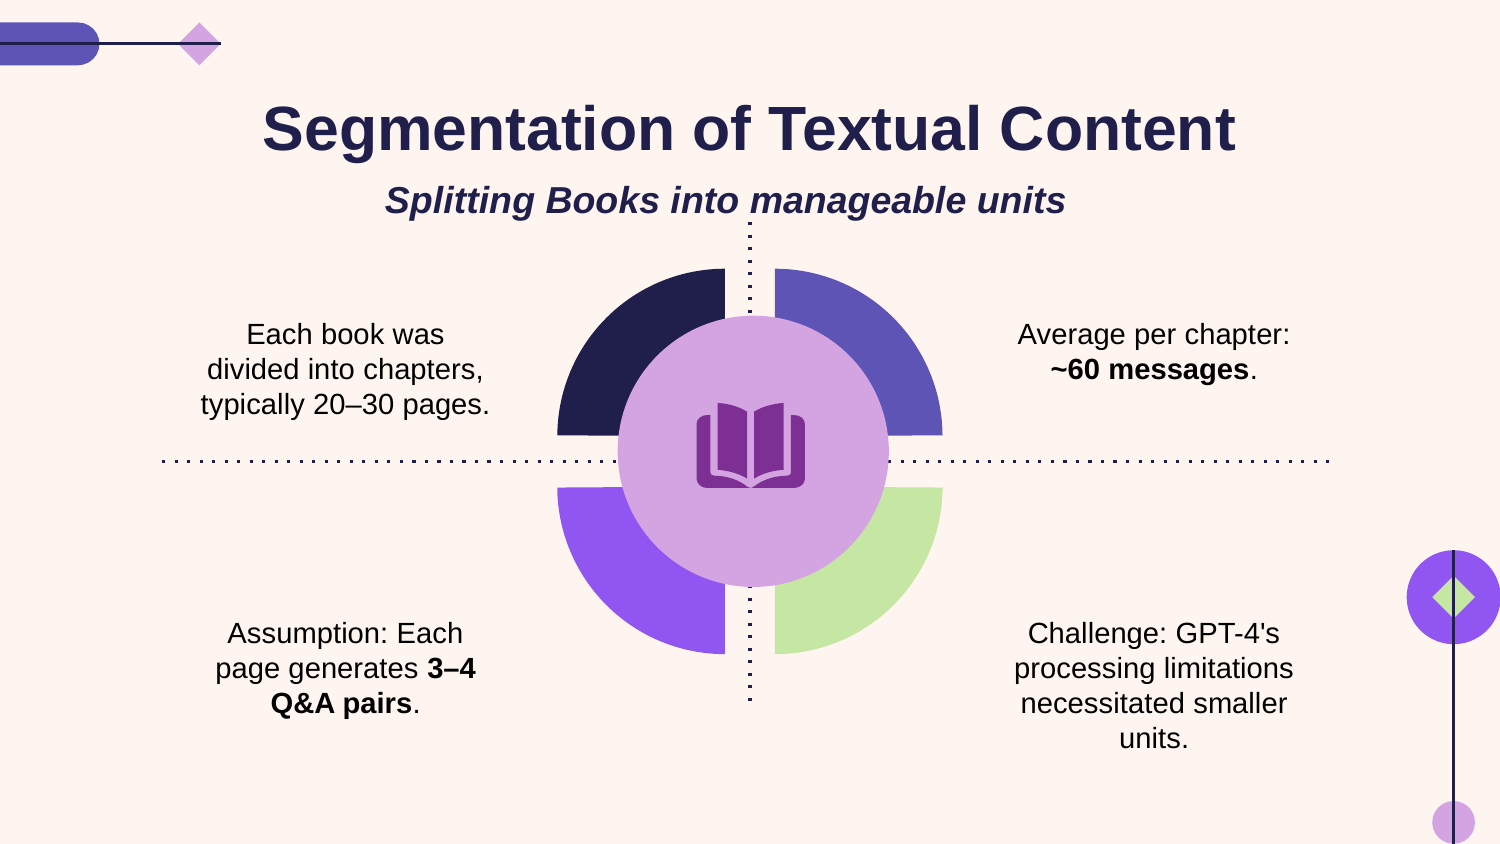

# Segmentation of Textual Content
Splitting Books into manageable units

Each book was divided into chapters, typically 20–30 pages.
Average per chapter: ~60 messages.

Assumption: Each page generates 3–4 Q&A pairs.
Challenge: GPT-4's processing limitations necessitated smaller units.